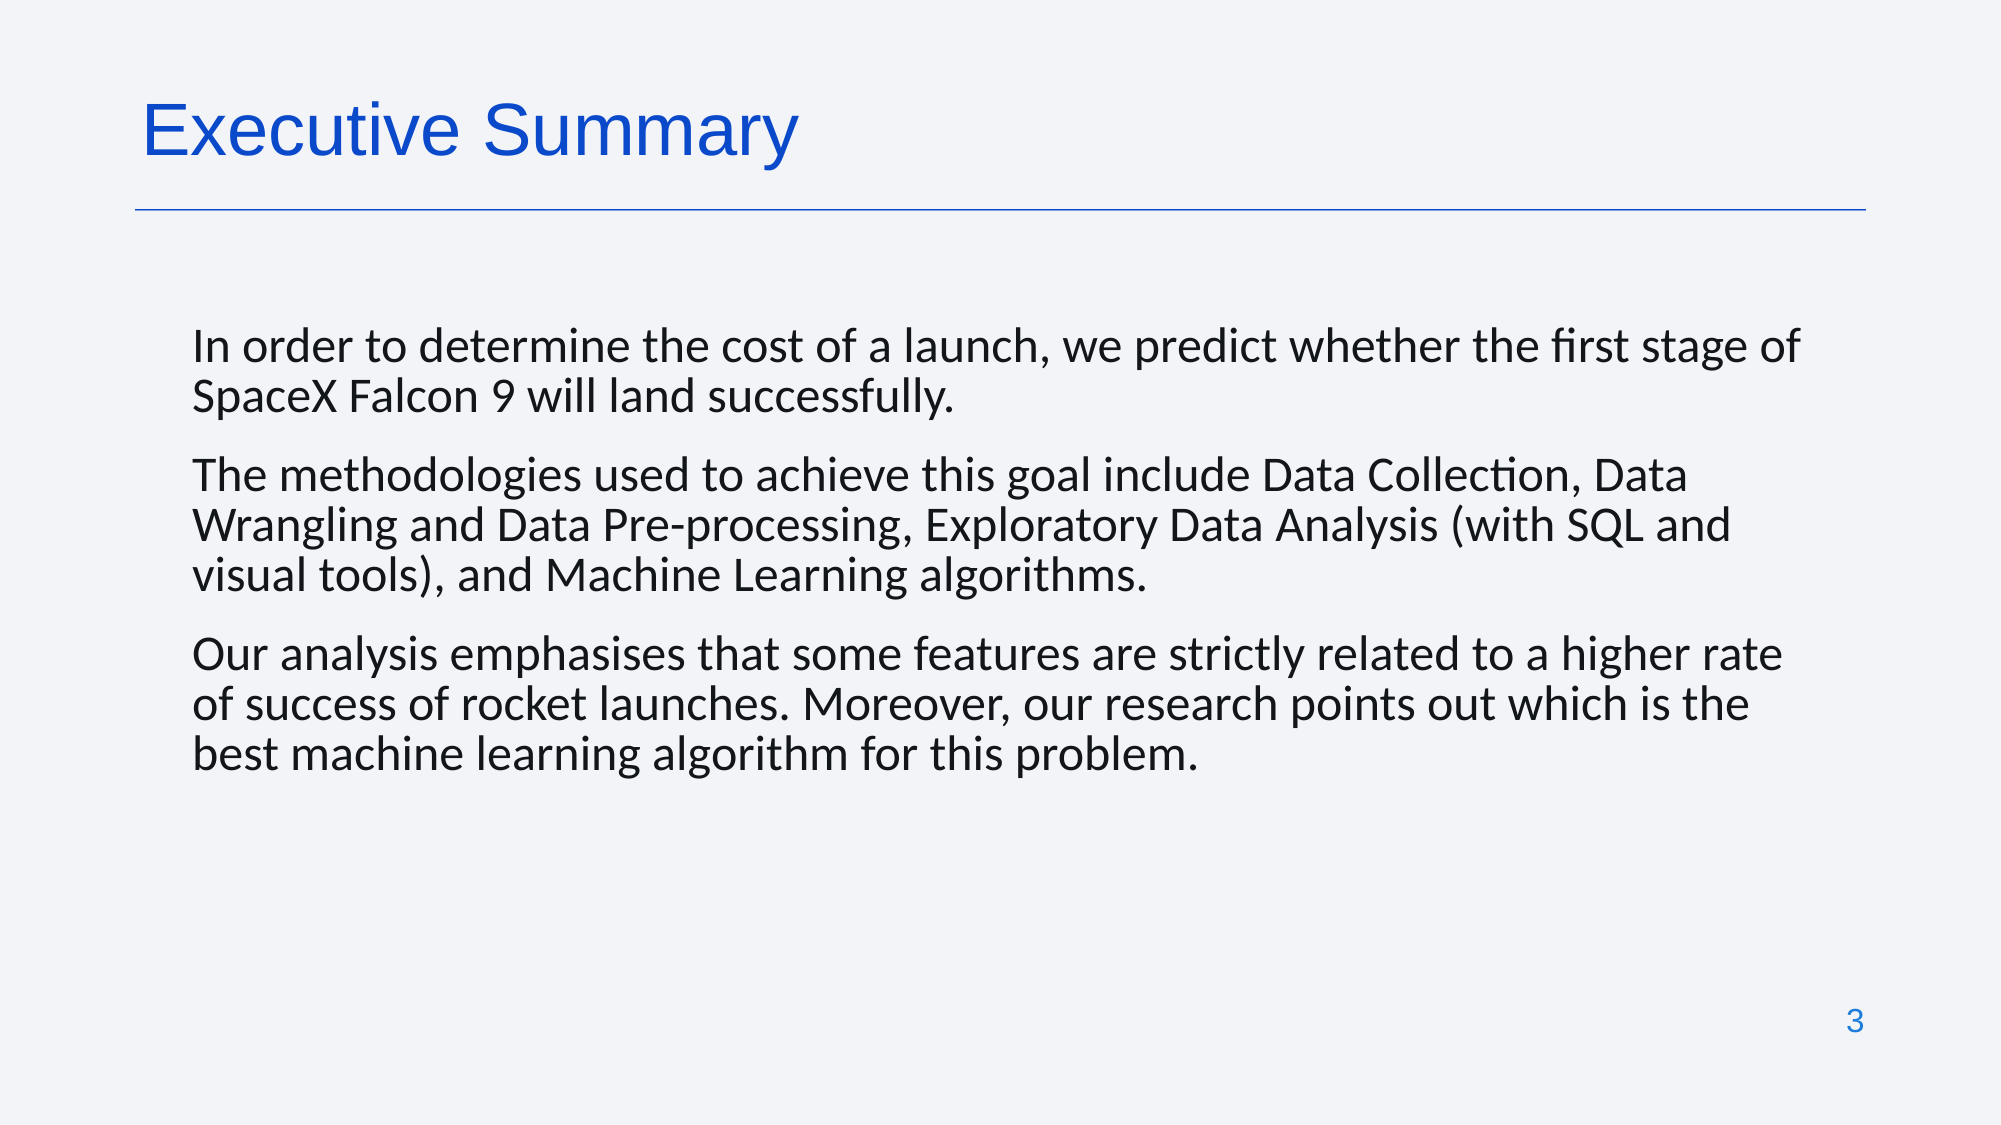

Executive Summary
In order to determine the cost of a launch, we predict whether the first stage of SpaceX Falcon 9 will land successfully.
The methodologies used to achieve this goal include Data Collection, Data Wrangling and Data Pre-processing, Exploratory Data Analysis (with SQL and visual tools), and Machine Learning algorithms.
Our analysis emphasises that some features are strictly related to a higher rate of success of rocket launches. Moreover, our research points out which is the best machine learning algorithm for this problem.
3